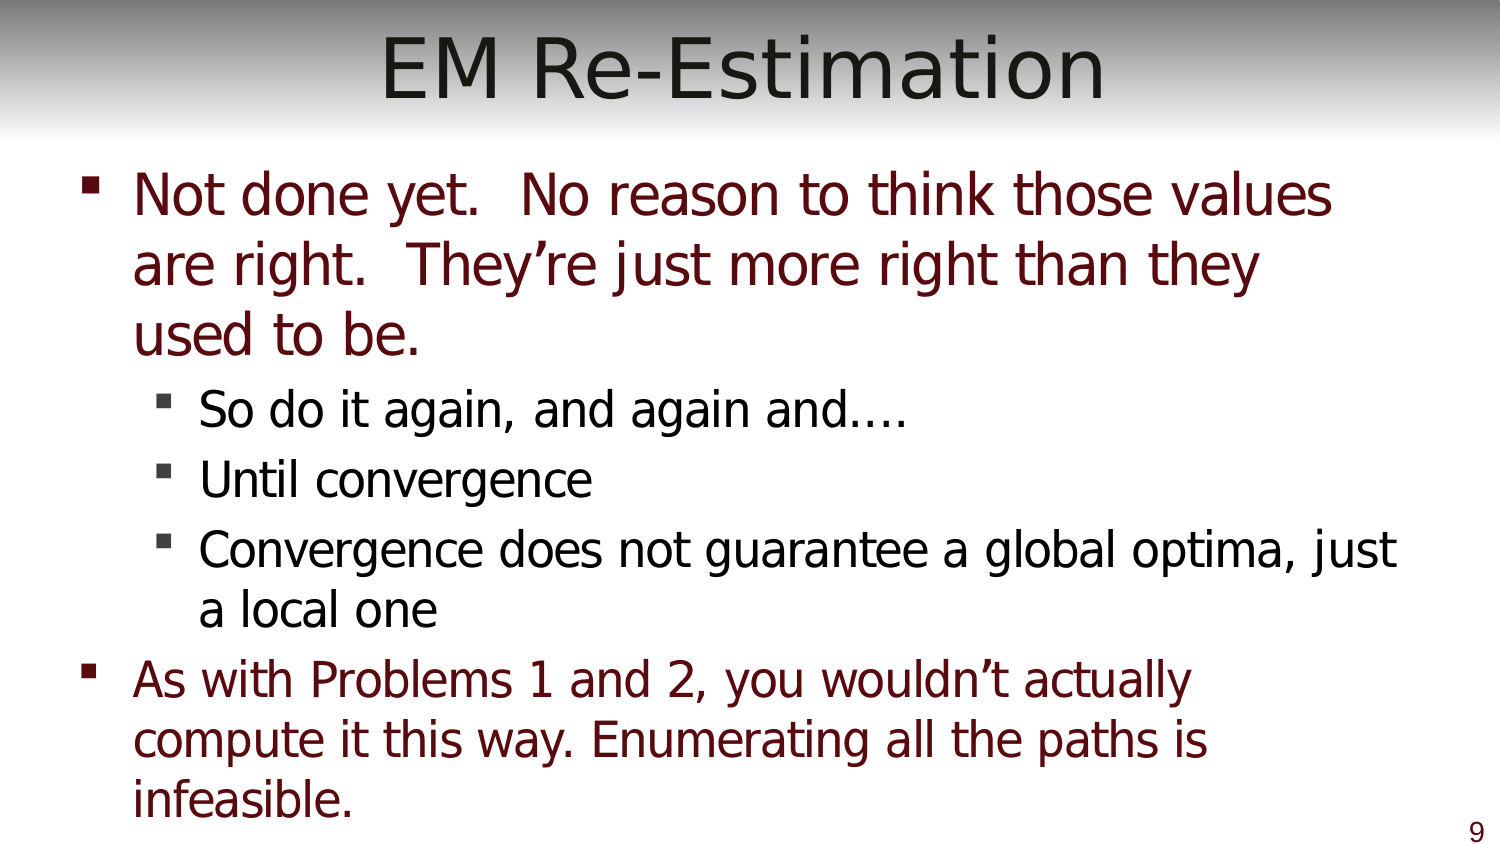

# EM Re-Estimation
Not done yet.  No reason to think those values are right.  They’re just more right than they used to be.
So do it again, and again and....
Until convergence
Convergence does not guarantee a global optima, just a local one
As with Problems 1 and 2, you wouldn’t actually compute it this way. Enumerating all the paths is infeasible.
9